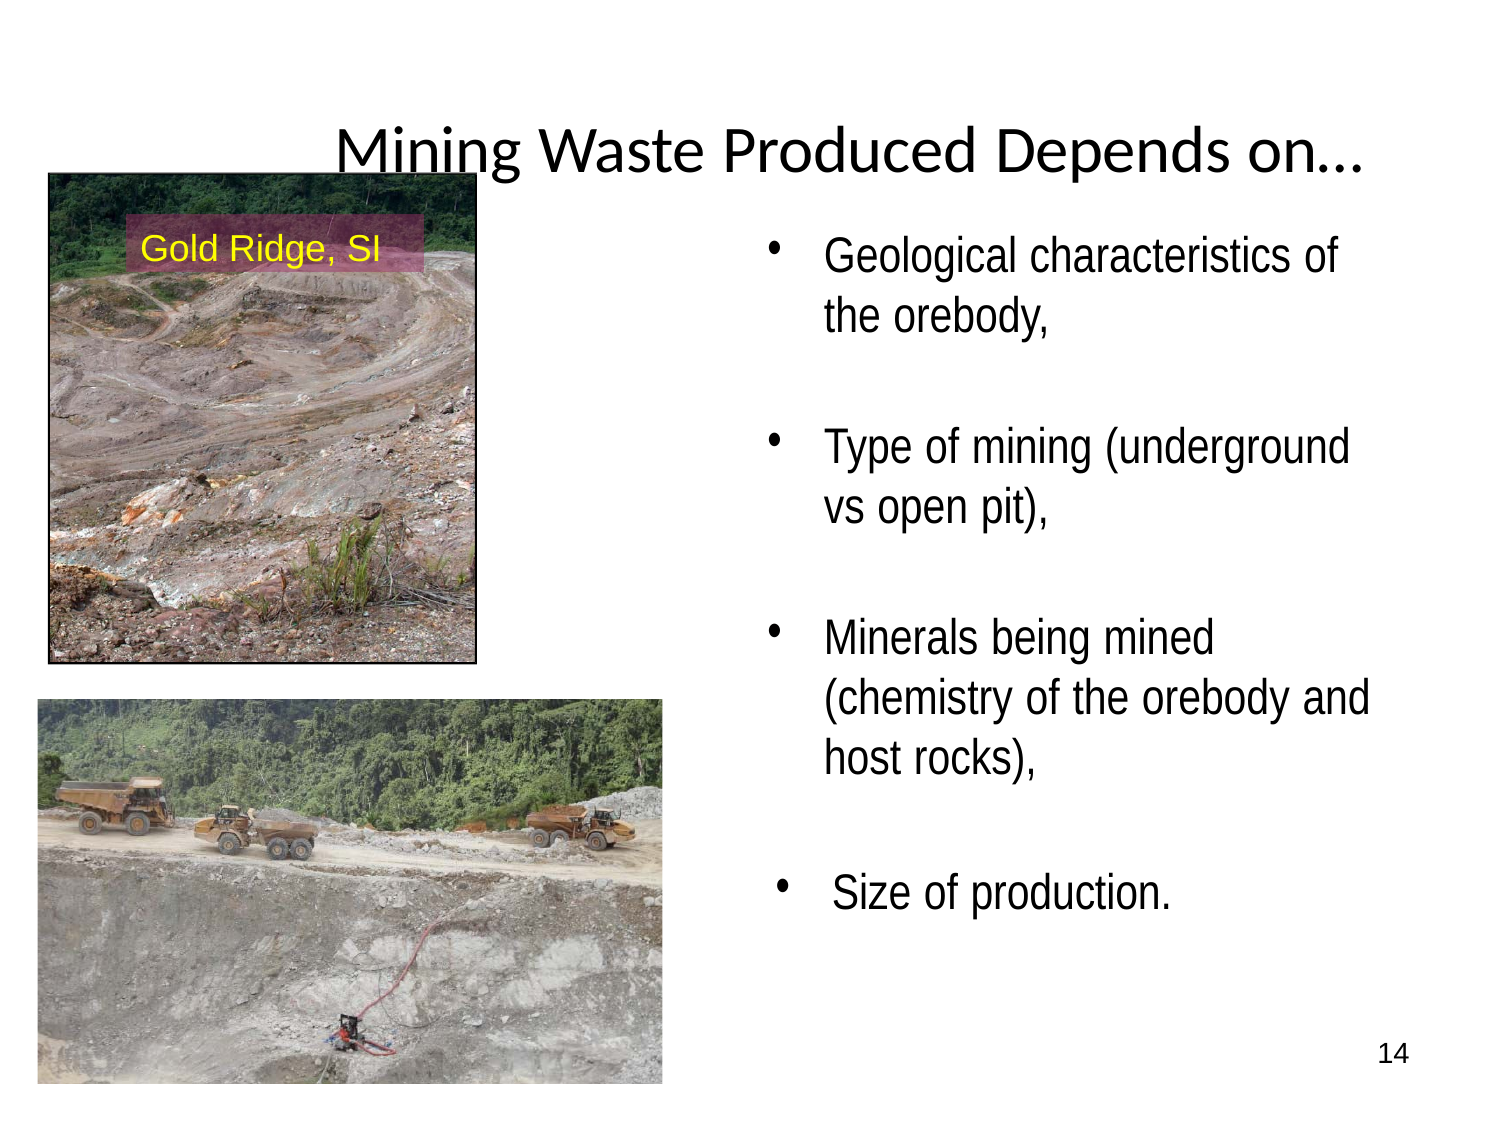

# Mining Waste Produced Depends on…

Geological characteristics of the orebody,

Type of mining (underground vs open pit),

Minerals being mined (chemistry of the orebody and host rocks),
Gold Ridge, SI

Size of production.
14